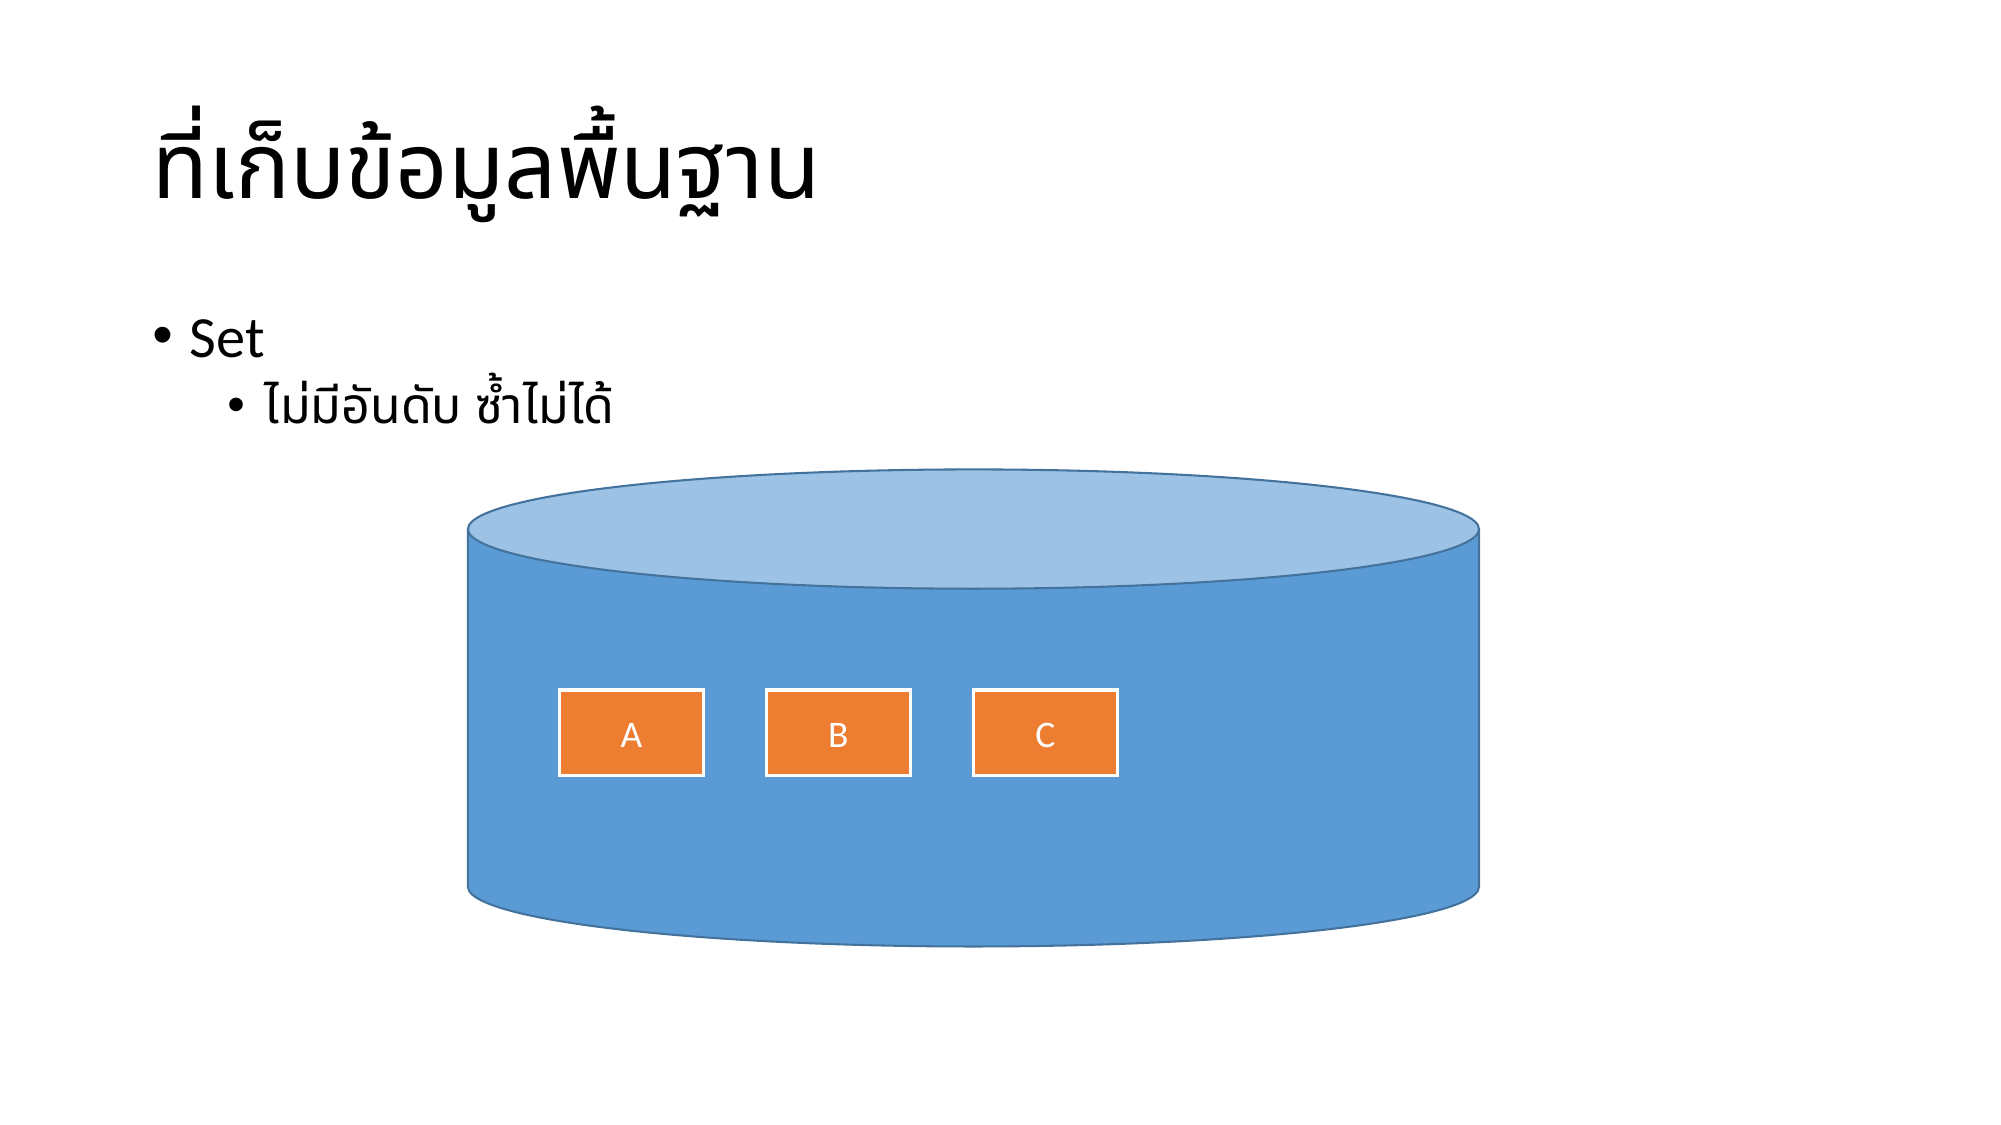

# ที่เก็บข้อมูลพื้นฐาน
Set
ไม่มีอันดับ ซ้ำไม่ได้

A
B
C